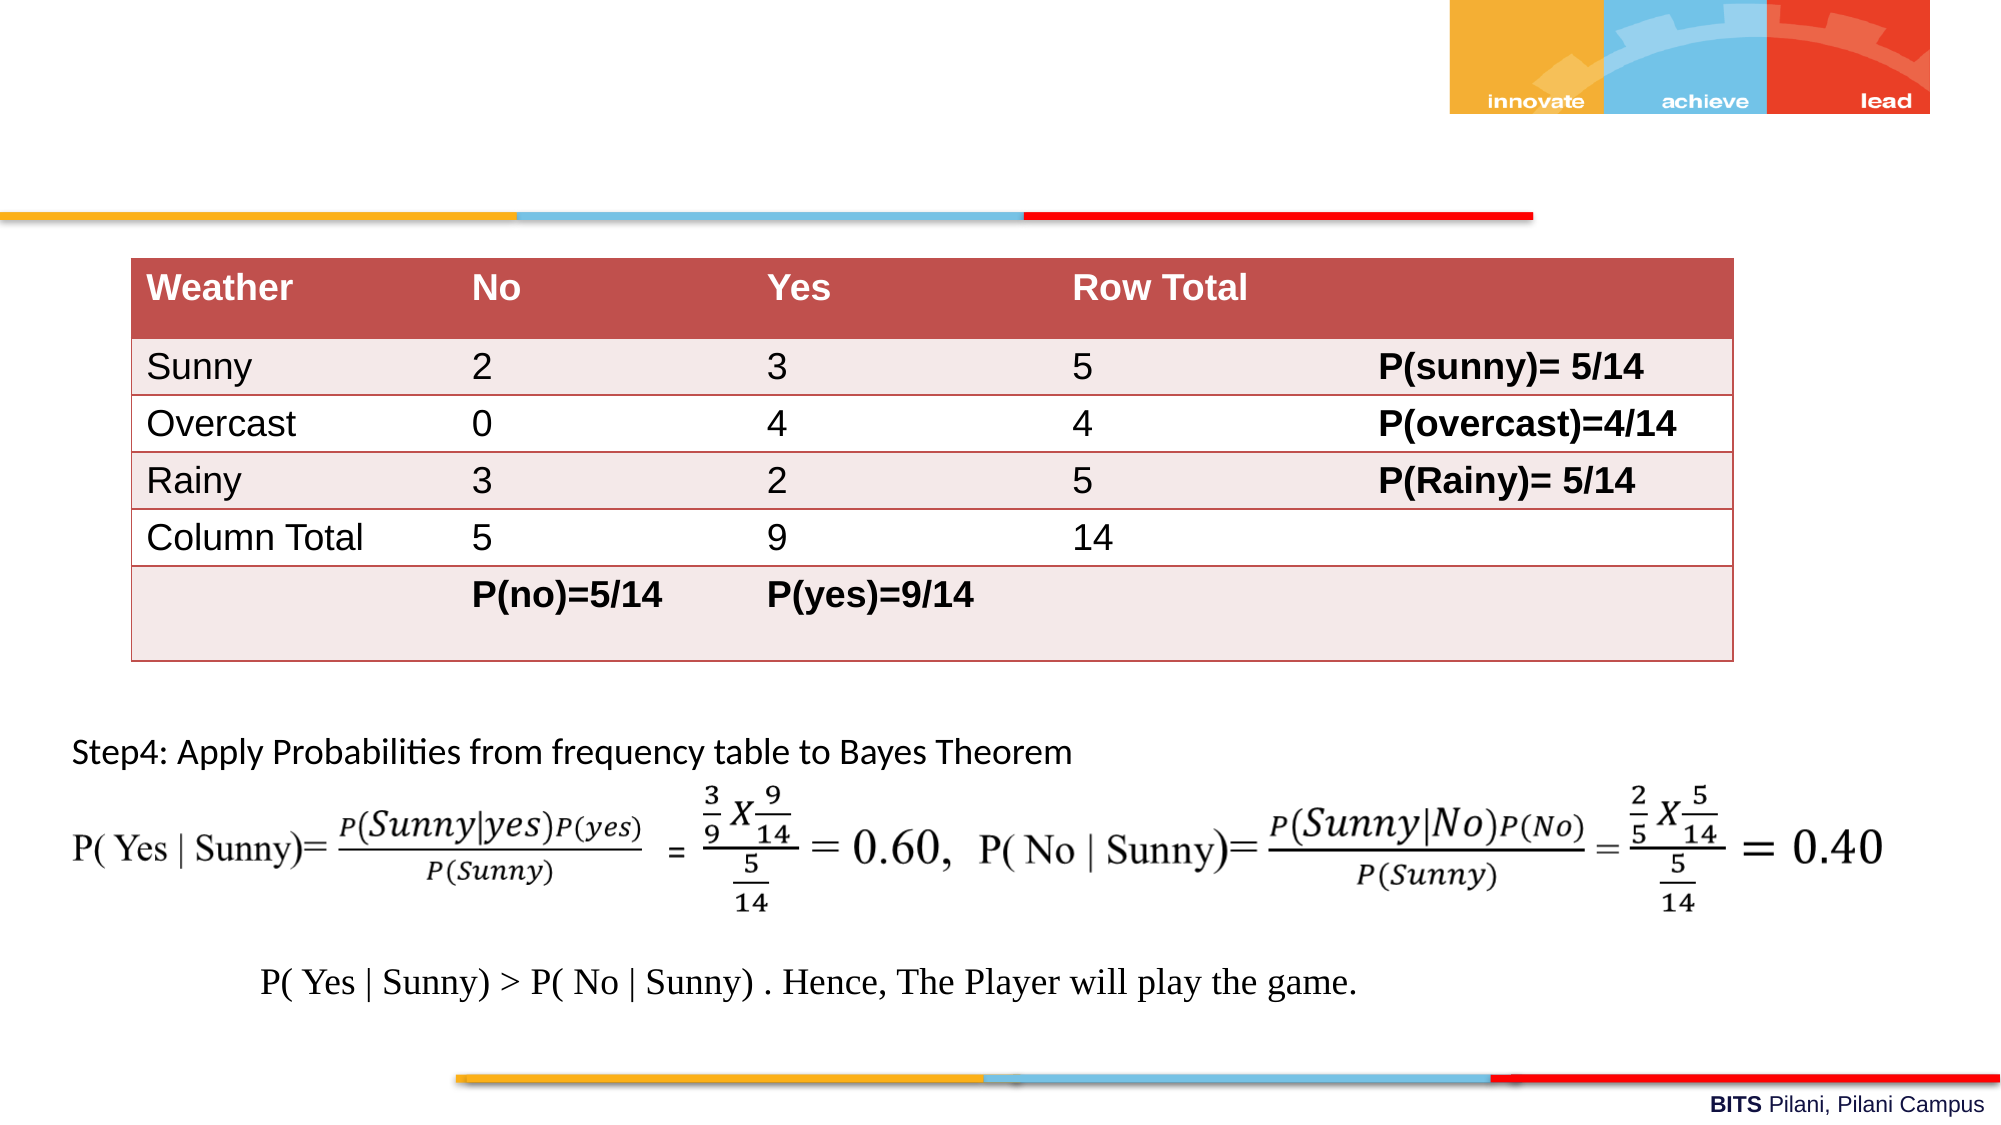

Weather
No
Yes

| Weather | No | Yes | Row Total |  |
| --- | --- | --- | --- | --- |
| Sunny | 2 | 3 | 5 | P(sunny)= 5/14 |
| Overcast | 0 | 4 | 4 | P(overcast)=4/14 |
| Rainy | 3 | 2 | 5 | P(Rainy)= 5/14 |
| Column Total | 5 | 9 | 14 |  |
|  | P(no)=5/14 | P(yes)=9/14 |  |  |
Step4: Apply Probabilities from frequency table to Bayes Theorem

P( Yes | Sunny) > P( No | Sunny) . Hence, The Player will play the game.